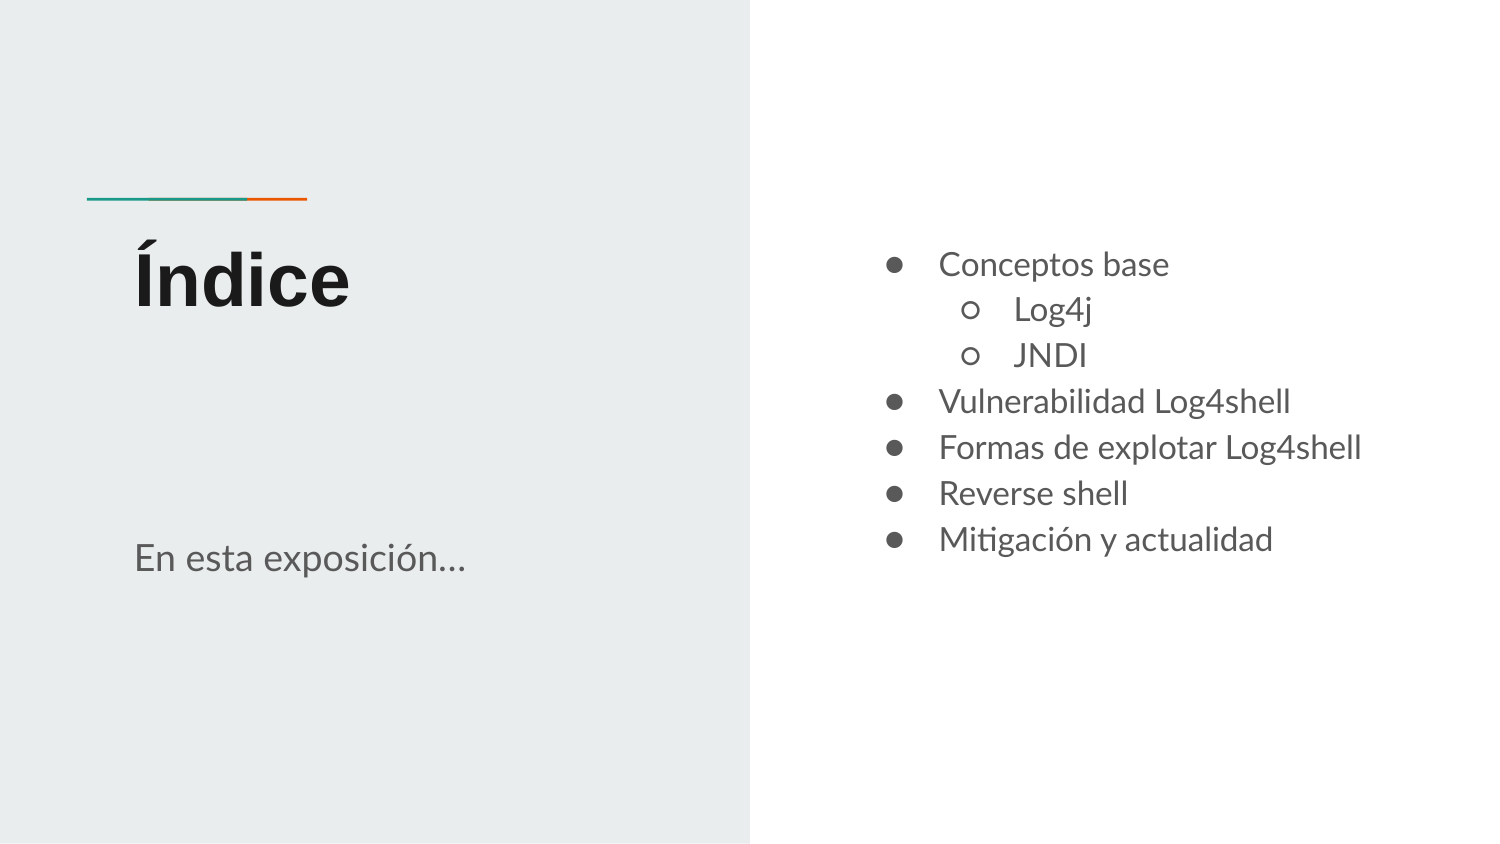

# Índice
Conceptos base
Log4j
JNDI
Vulnerabilidad Log4shell
Formas de explotar Log4shell
Reverse shell
Mitigación y actualidad
En esta exposición…